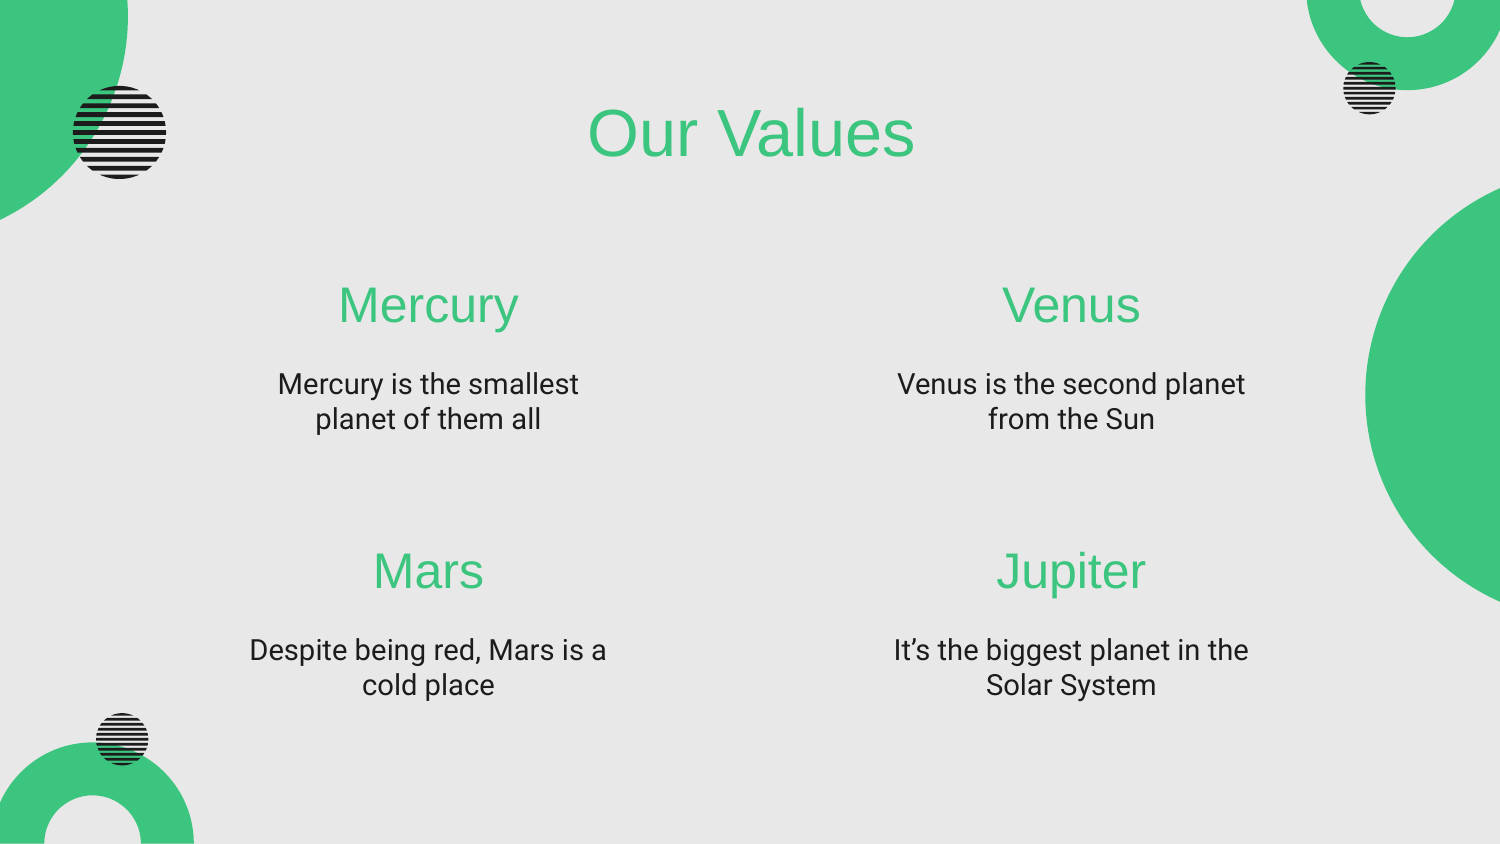

# Our Values

Mercury
Venus
Mercury is the smallest planet of them all
Venus is the second planet from the Sun
Mars

Jupiter
Despite being red, Mars is a cold place
It’s the biggest planet in the Solar System